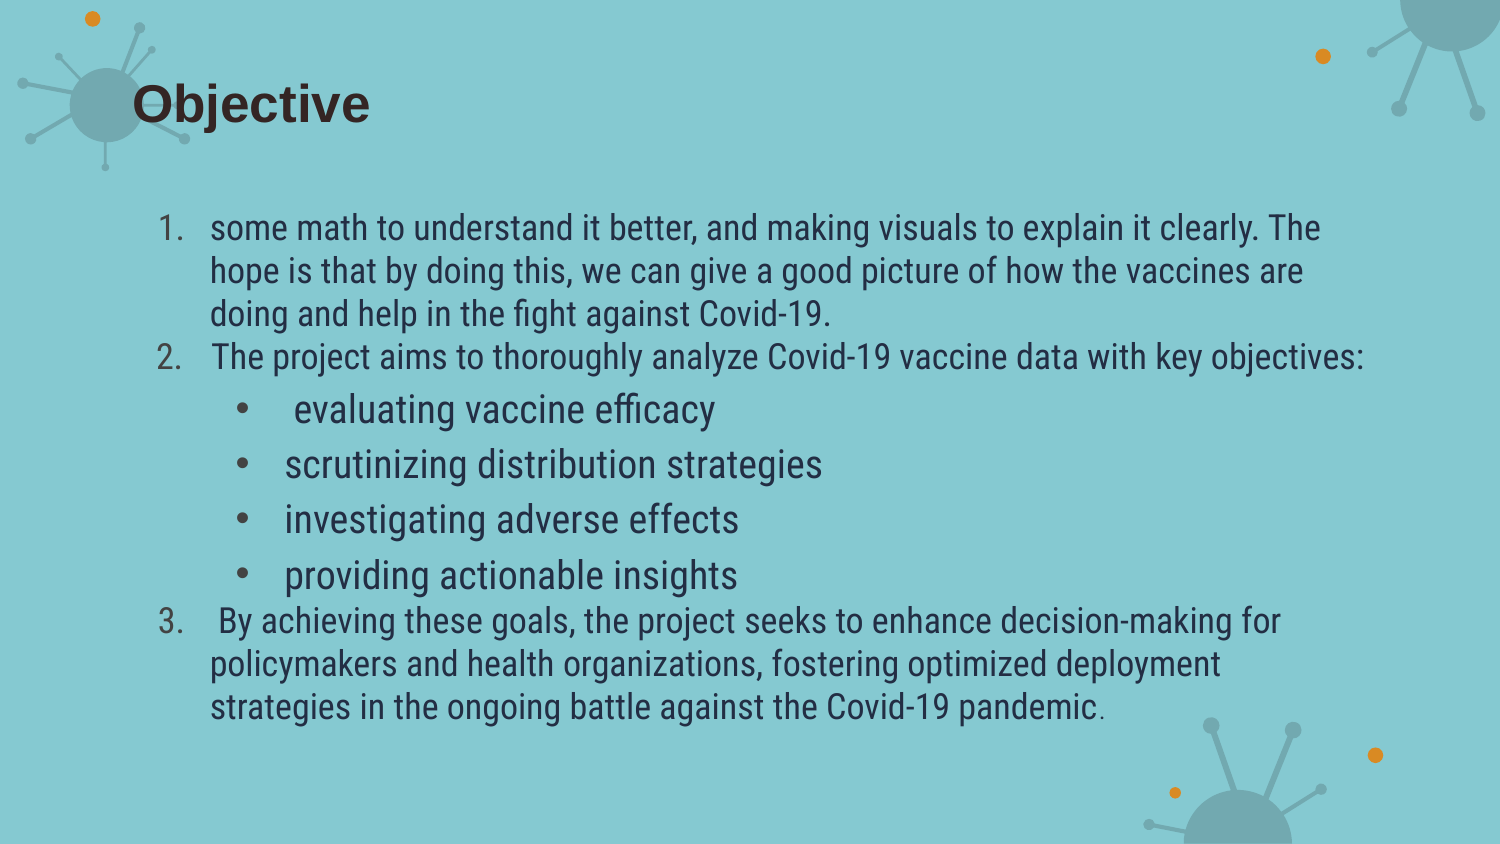

# Objective
some math to understand it better, and making visuals to explain it clearly. The hope is that by doing this, we can give a good picture of how the vaccines are doing and help in the fight against Covid-19.
The project aims to thoroughly analyze Covid-19 vaccine data with key objectives:
 evaluating vaccine efficacy
scrutinizing distribution strategies
investigating adverse effects
providing actionable insights
 By achieving these goals, the project seeks to enhance decision-making for policymakers and health organizations, fostering optimized deployment strategies in the ongoing battle against the Covid-19 pandemic.